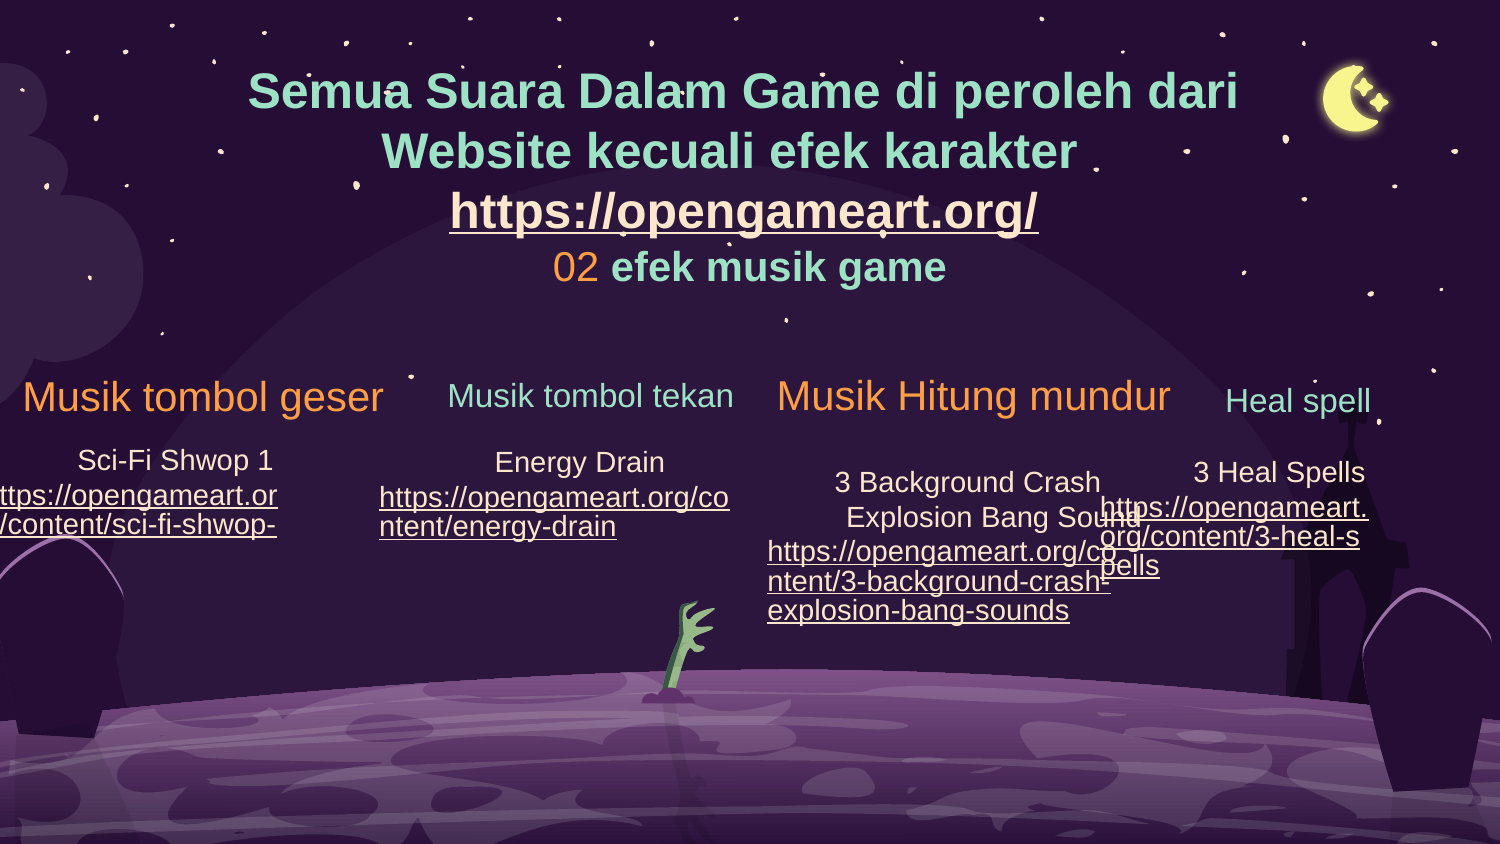

Semua Suara Dalam Game di peroleh dari Website kecuali efek karakter  https://opengameart.org/

# 02 efek musik game
Musik tombol tekan
Musik Hitung mundur
Heal spell
Musik tombol geser
3 Heal Spells https://opengameart.org/content/3-heal-spells
Sci-Fi Shwop 1  https://opengameart.org/content/sci-fi-shwop-1
Energy Drain
https://opengameart.org/content/energy-drain
3 Background Crash Explosion Bang Sound
https://opengameart.org/content/3-background-crash-explosion-bang-sounds